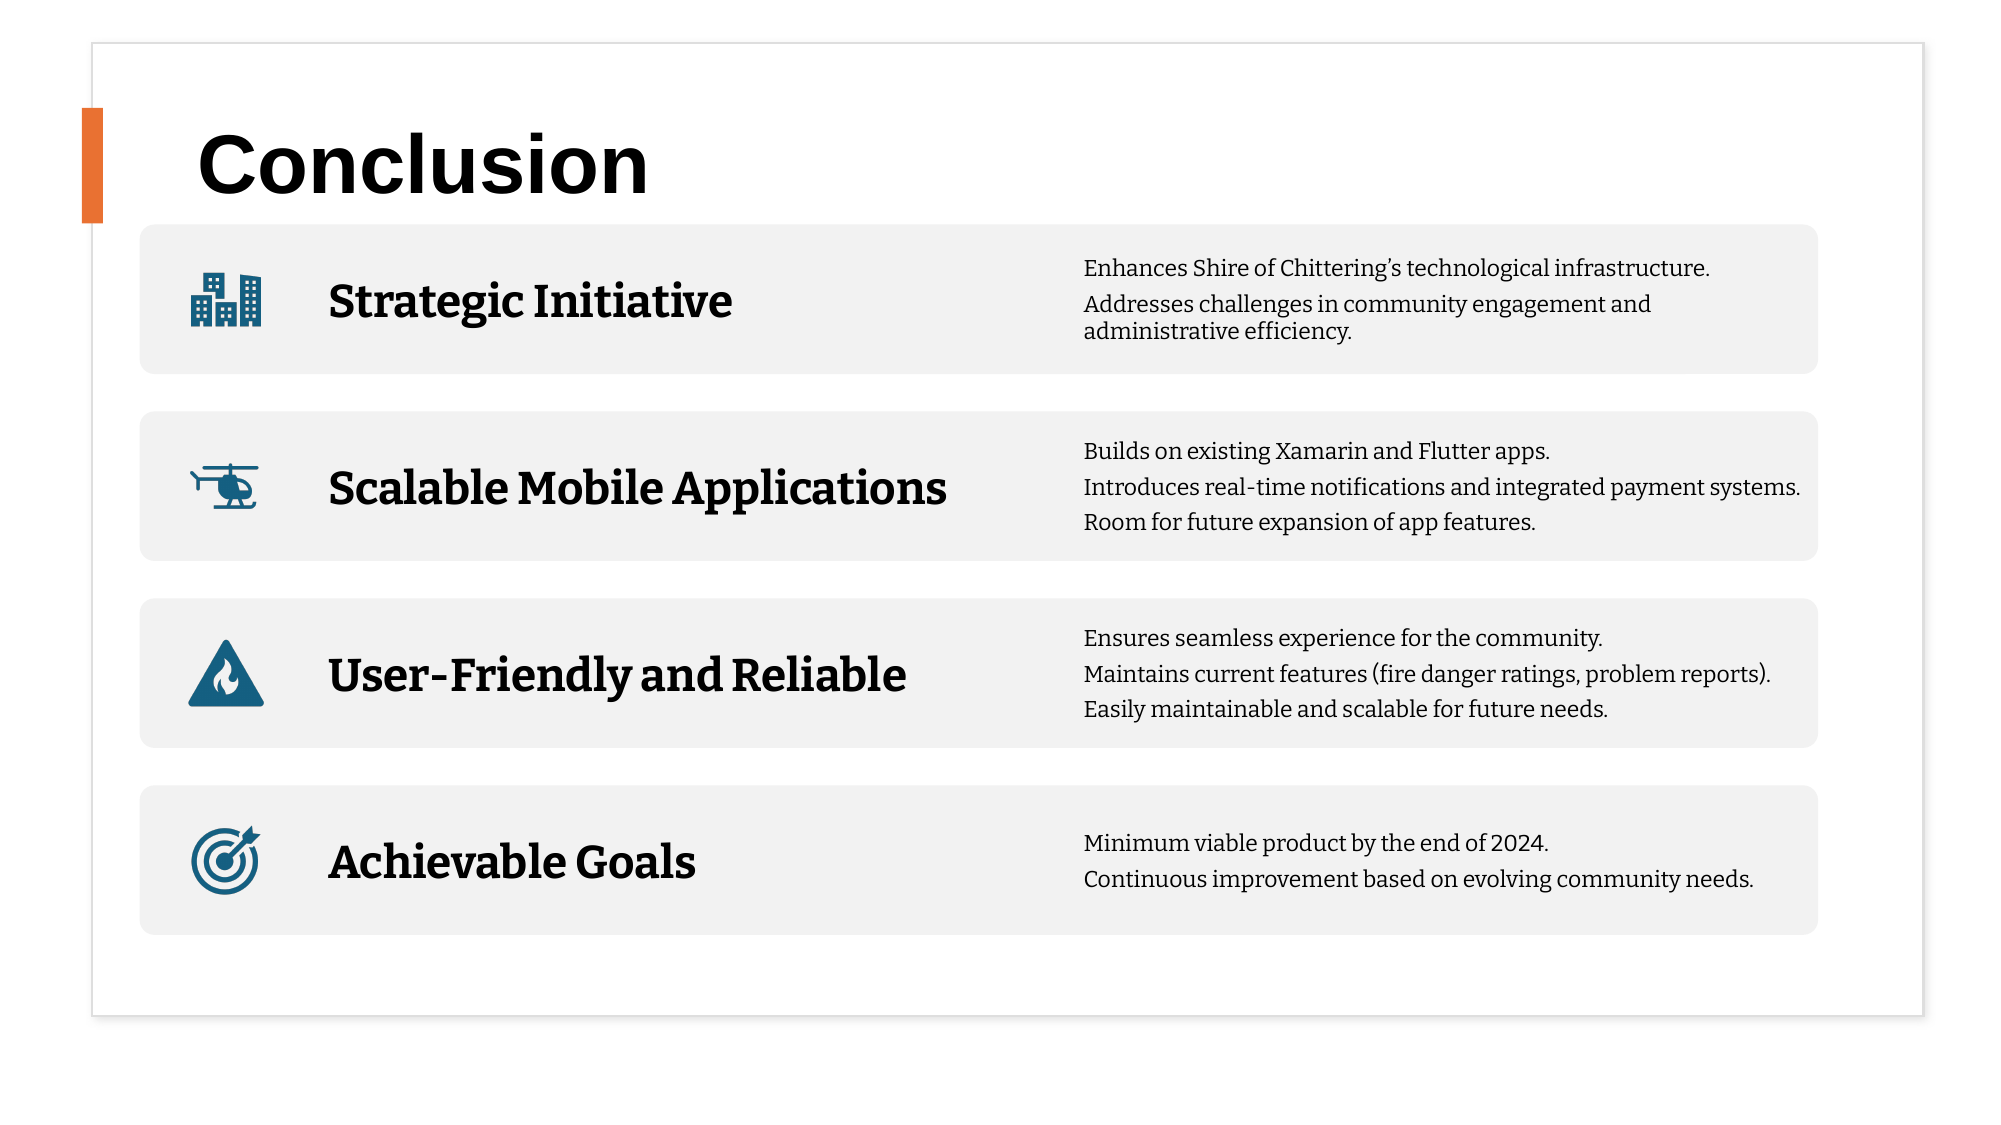

# Conclusion

Strategic Initiative
Enhances Shire of Chittering’s technological infrastructure.
Addresses challenges in community engagement and administrative efficiency.
Scalable Mobile Applications
Builds on existing Xamarin and Flutter apps.
Introduces real-time notifications and integrated payment systems.
Room for future expansion of app features.
User-Friendly and Reliable
Ensures seamless experience for the community.
Maintains current features (fire danger ratings, problem reports).
Easily maintainable and scalable for future needs.
Achievable Goals
Minimum viable product by the end of 2024.
Continuous improvement based on evolving community needs.